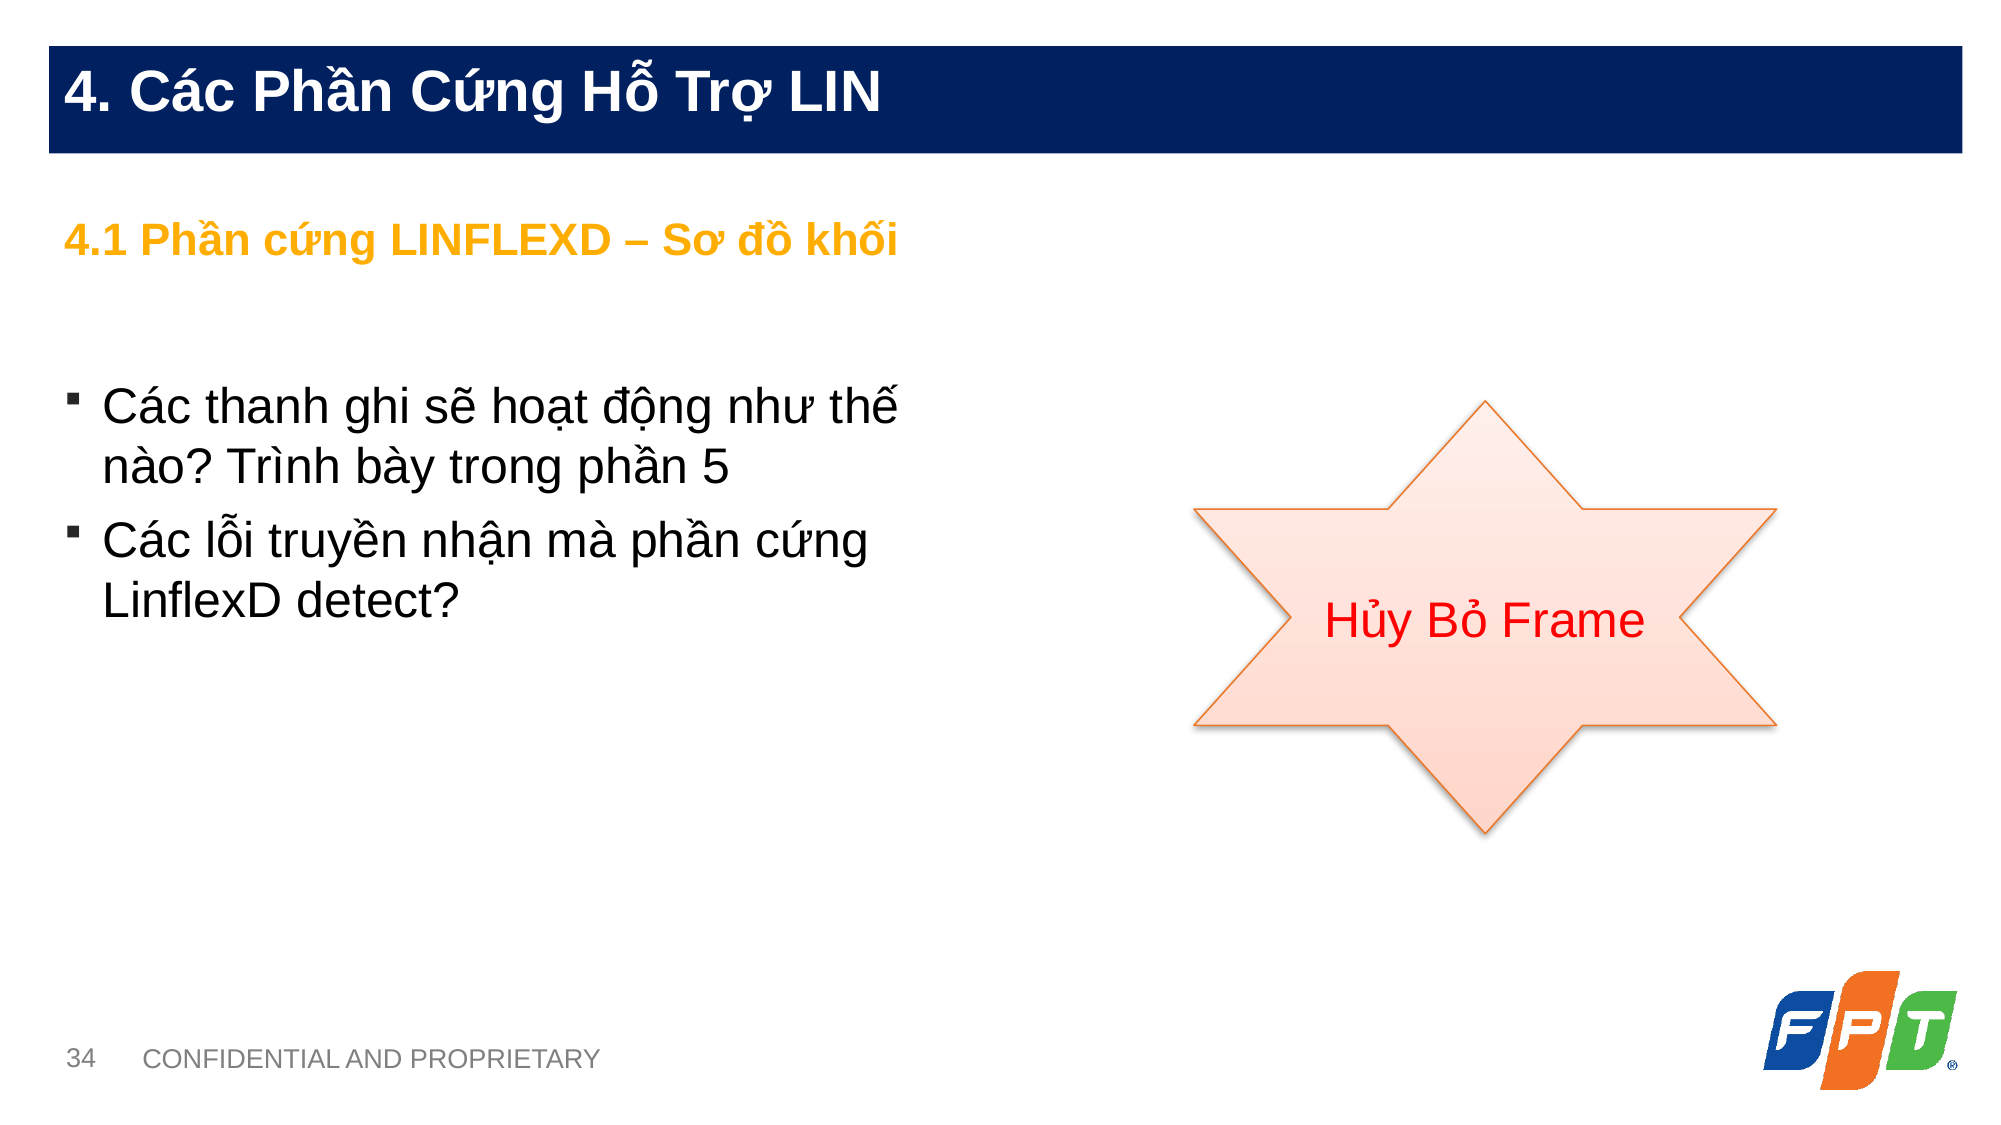

4.1 Phần cứng LINFLEXD – Sơ đồ khối

Các thanh ghi sẽ hoạt động như thế nào? Trình bày trong phần 5
Các lỗi truyền nhận mà phần cứng LinflexD detect?

Hủy Bỏ Frame